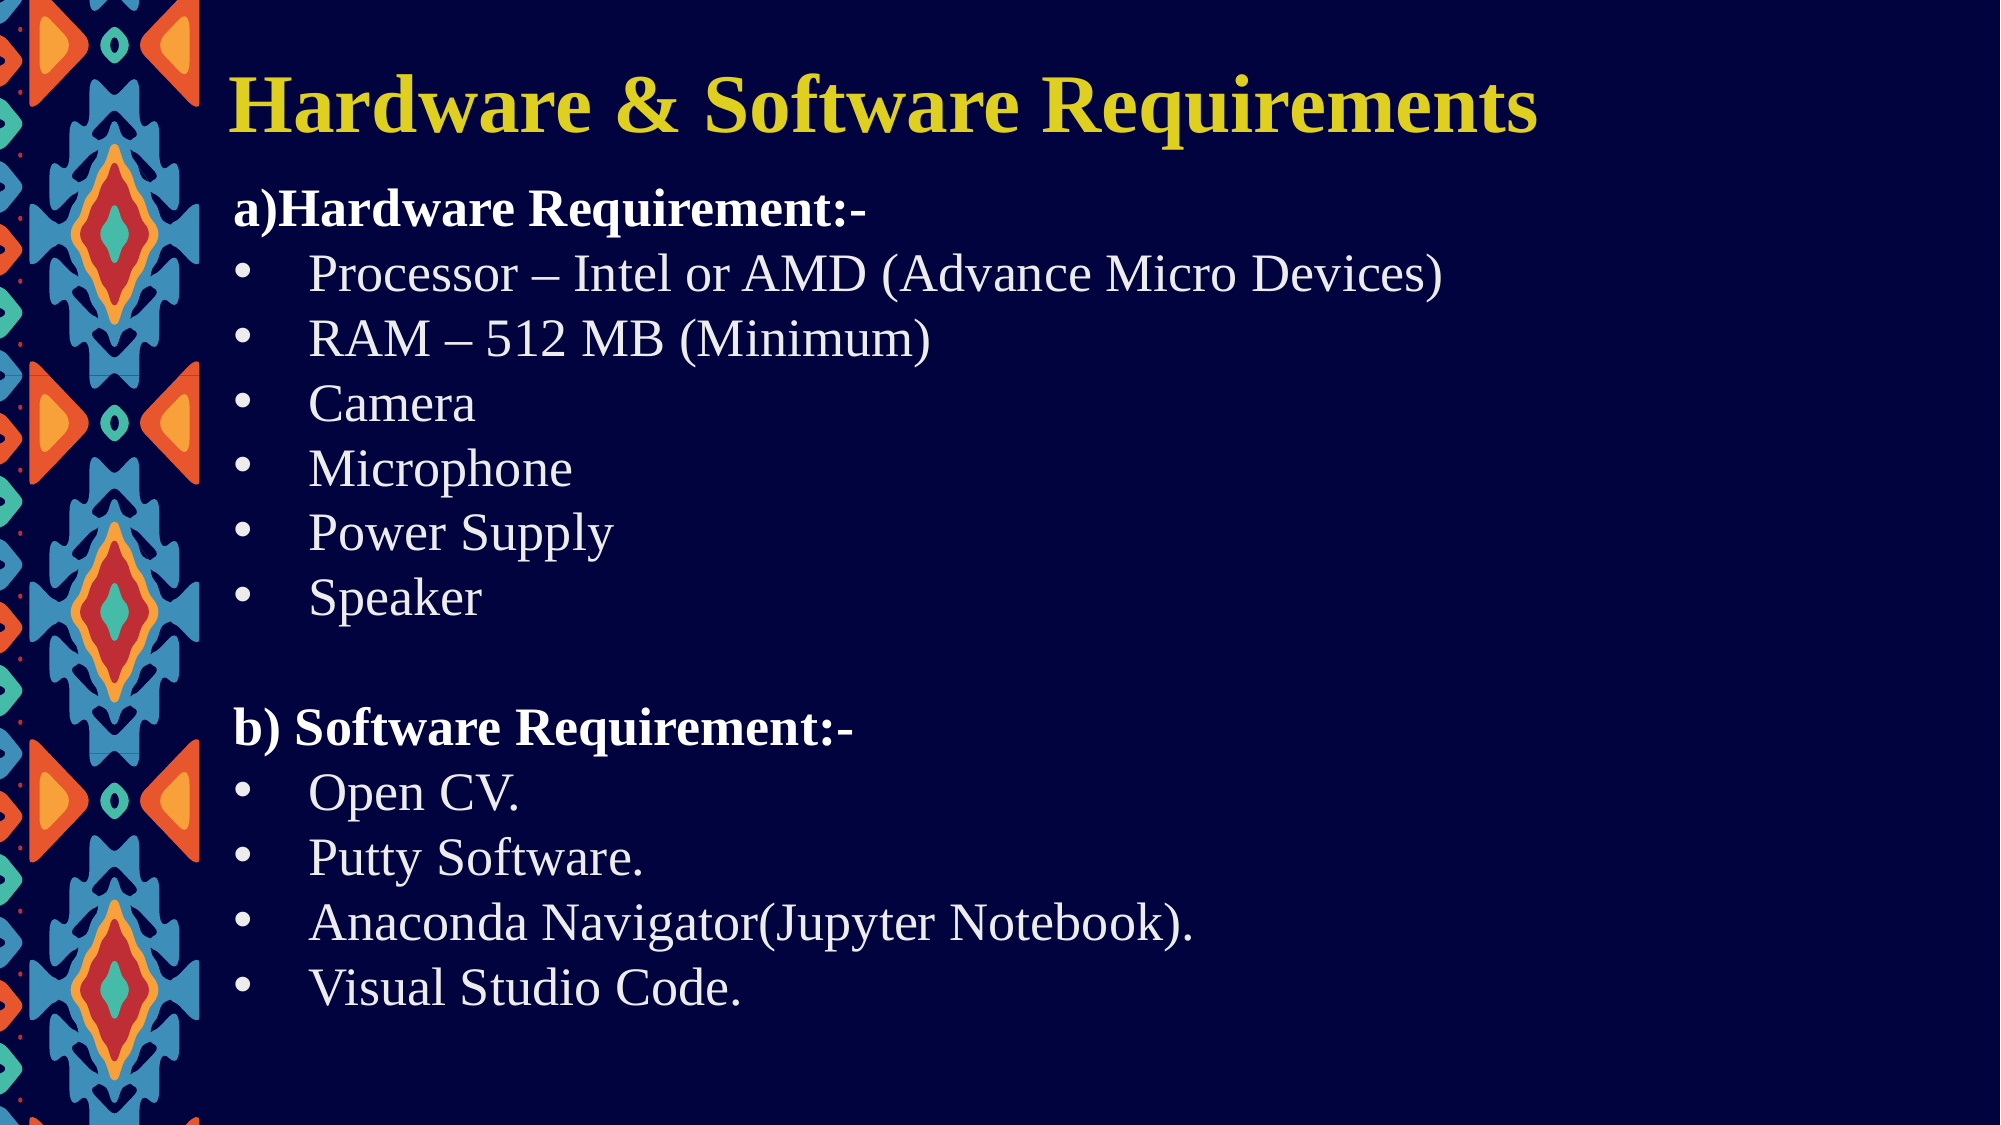

Hardware & Software Requirements
a)Hardware Requirement:-
Processor – Intel or AMD (Advance Micro Devices)
RAM – 512 MB (Minimum)
Camera
Microphone
Power Supply
Speaker

b) Software Requirement:-
Open CV.
Putty Software.
Anaconda Navigator(Jupyter Notebook).
Visual Studio Code.